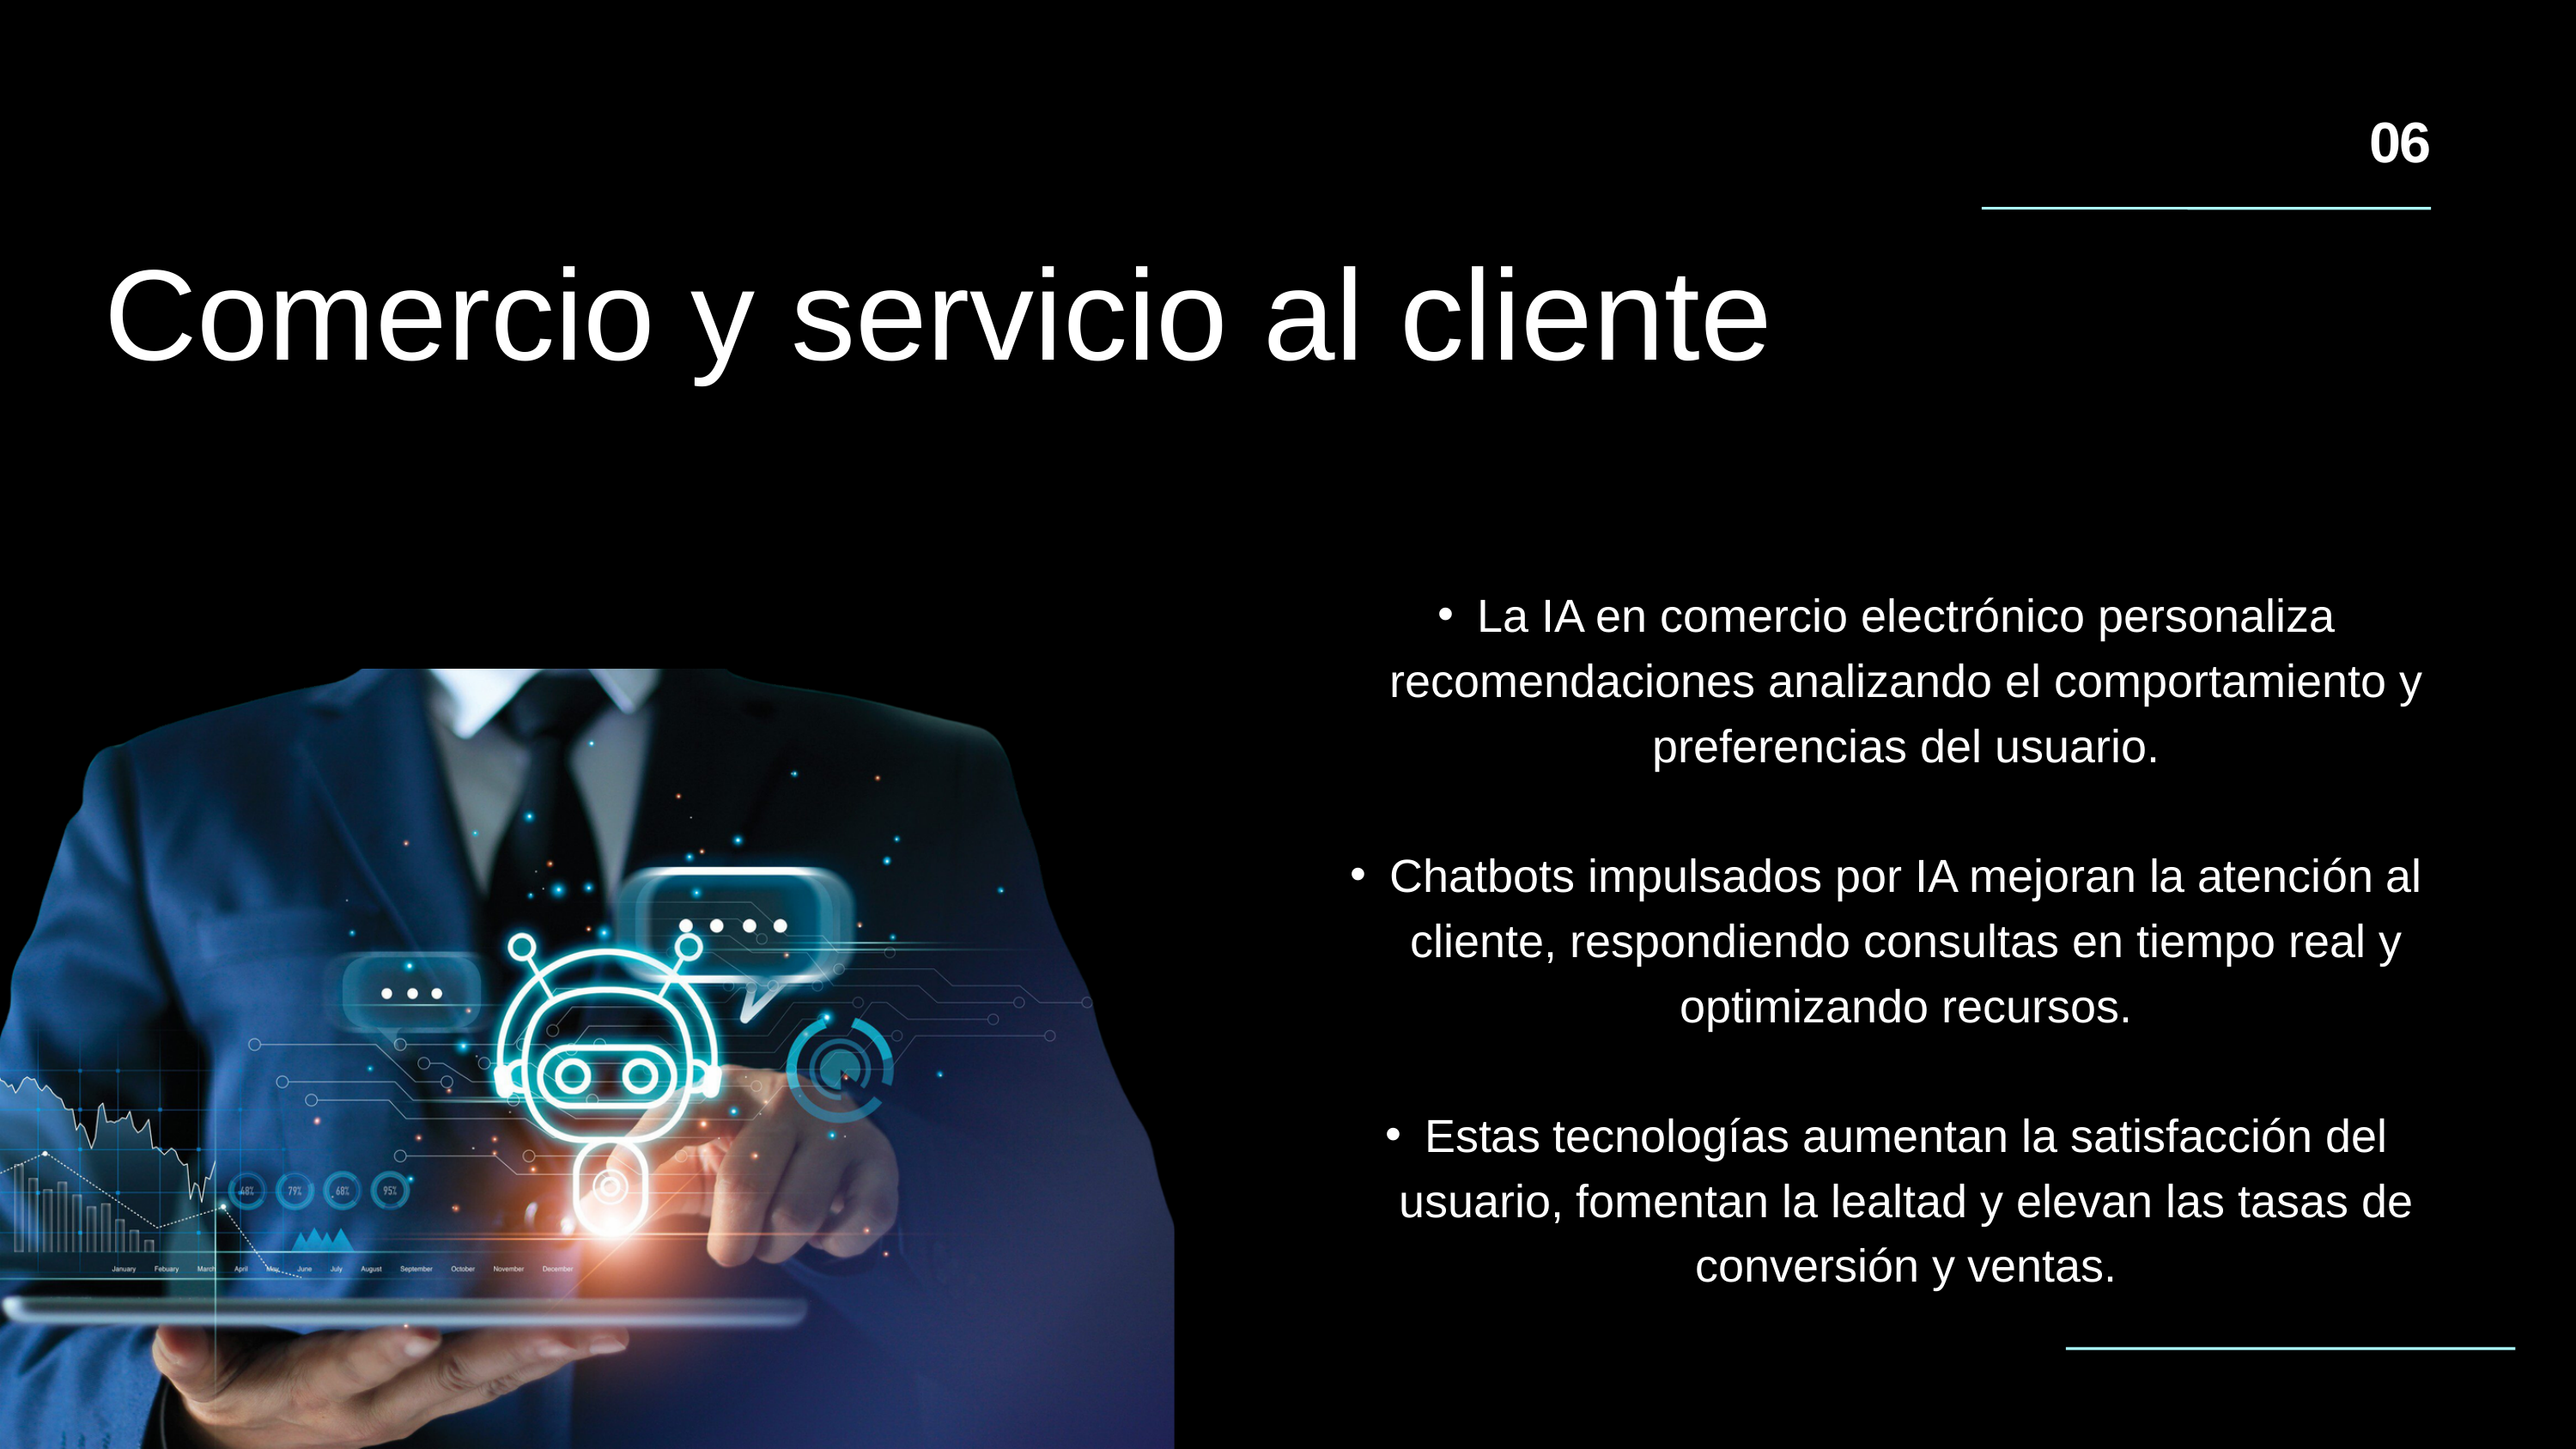

06

Comercio y servicio al cliente
La IA en comercio electrónico personaliza recomendaciones analizando el comportamiento y preferencias del usuario.

Chatbots impulsados por IA mejoran la atención al cliente, respondiendo consultas en tiempo real y optimizando recursos.

Estas tecnologías aumentan la satisfacción del usuario, fomentan la lealtad y elevan las tasas de conversión y ventas.